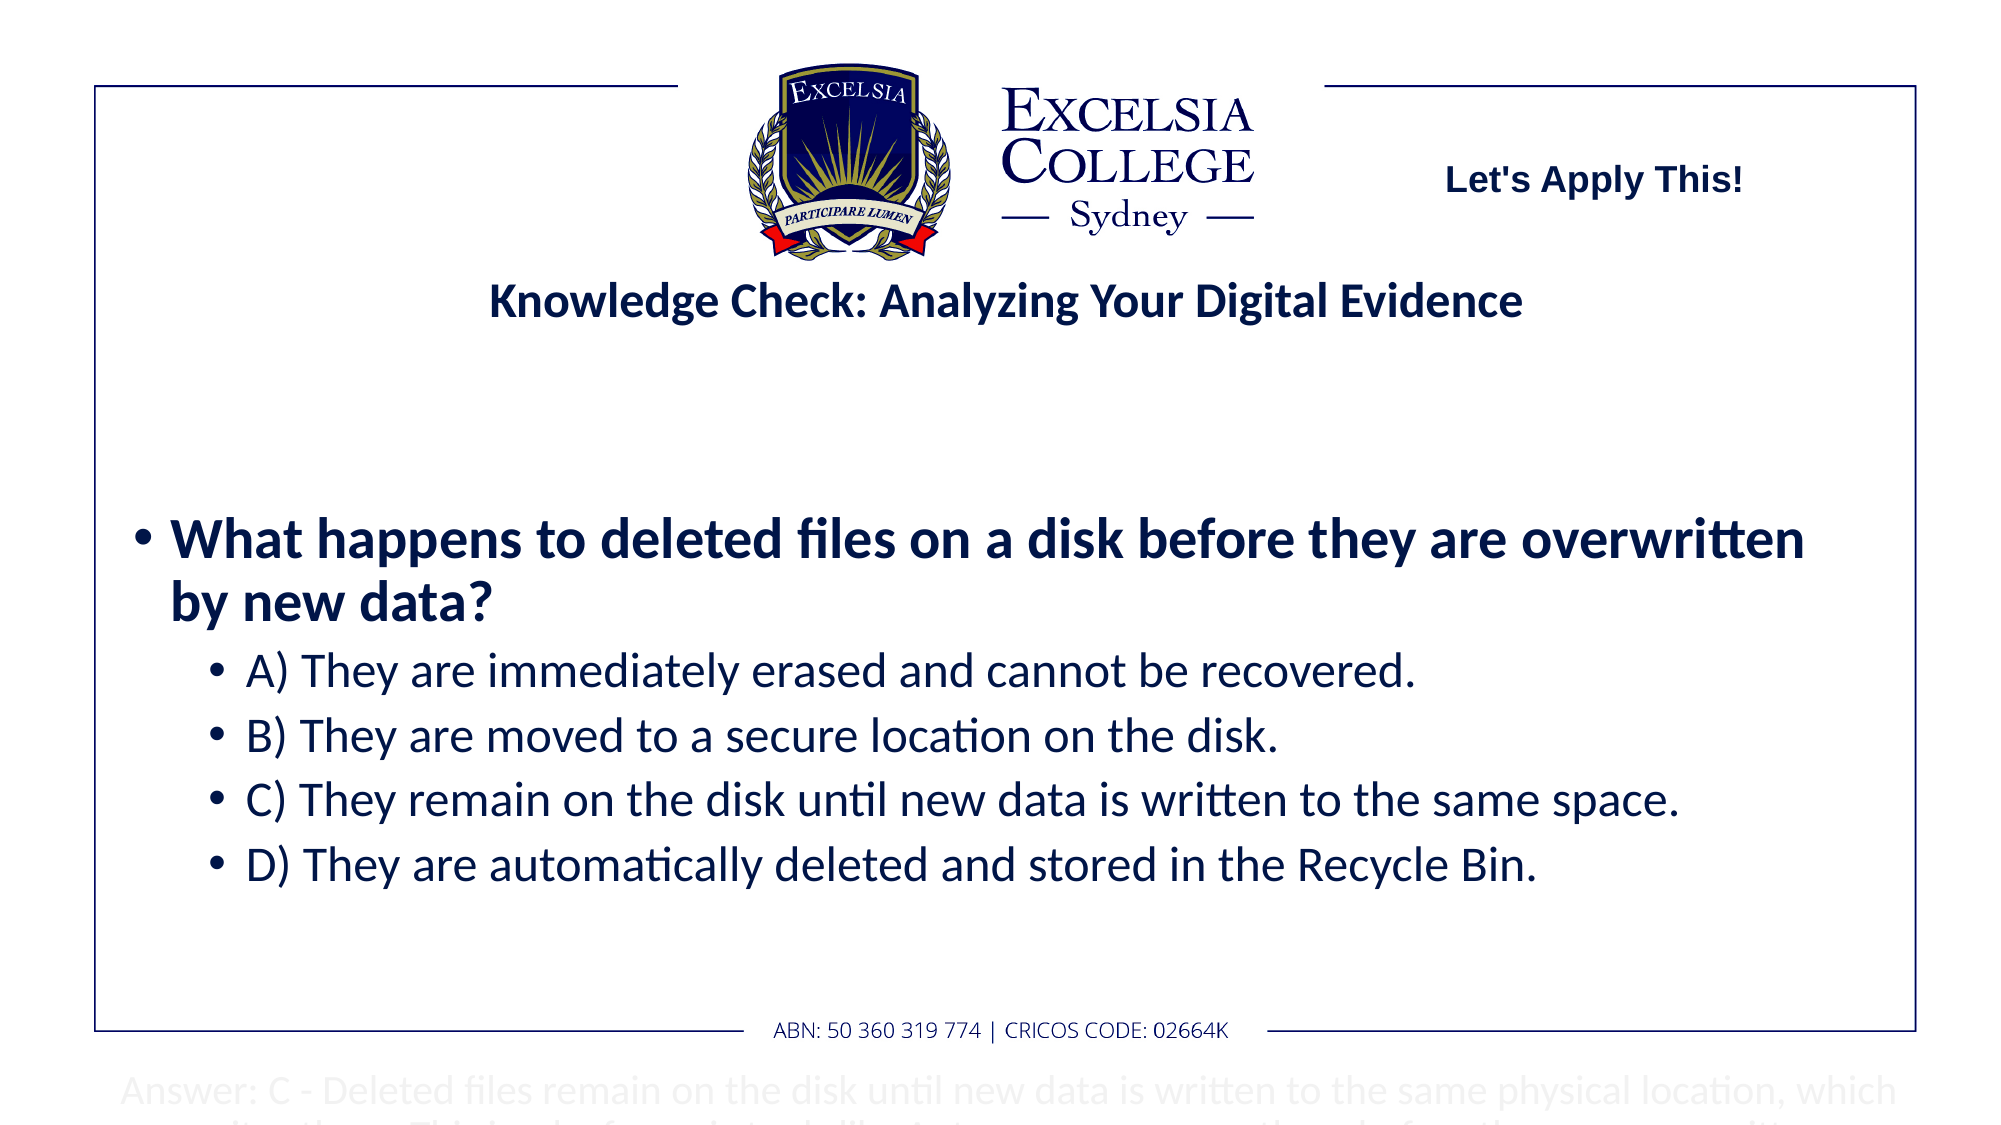

Let's Apply This!
# Knowledge Check: Analyzing Your Digital Evidence

What happens to deleted files on a disk before they are overwritten by new data?
A) They are immediately erased and cannot be recovered.
B) They are moved to a secure location on the disk.
C) They remain on the disk until new data is written to the same space.
D) They are automatically deleted and stored in the Recycle Bin.

 Answer: C - Deleted files remain on the disk until new data is written to the same physical location, which overwrites them. This is why forensic tools like Autopsy can recover them before they are overwritten.